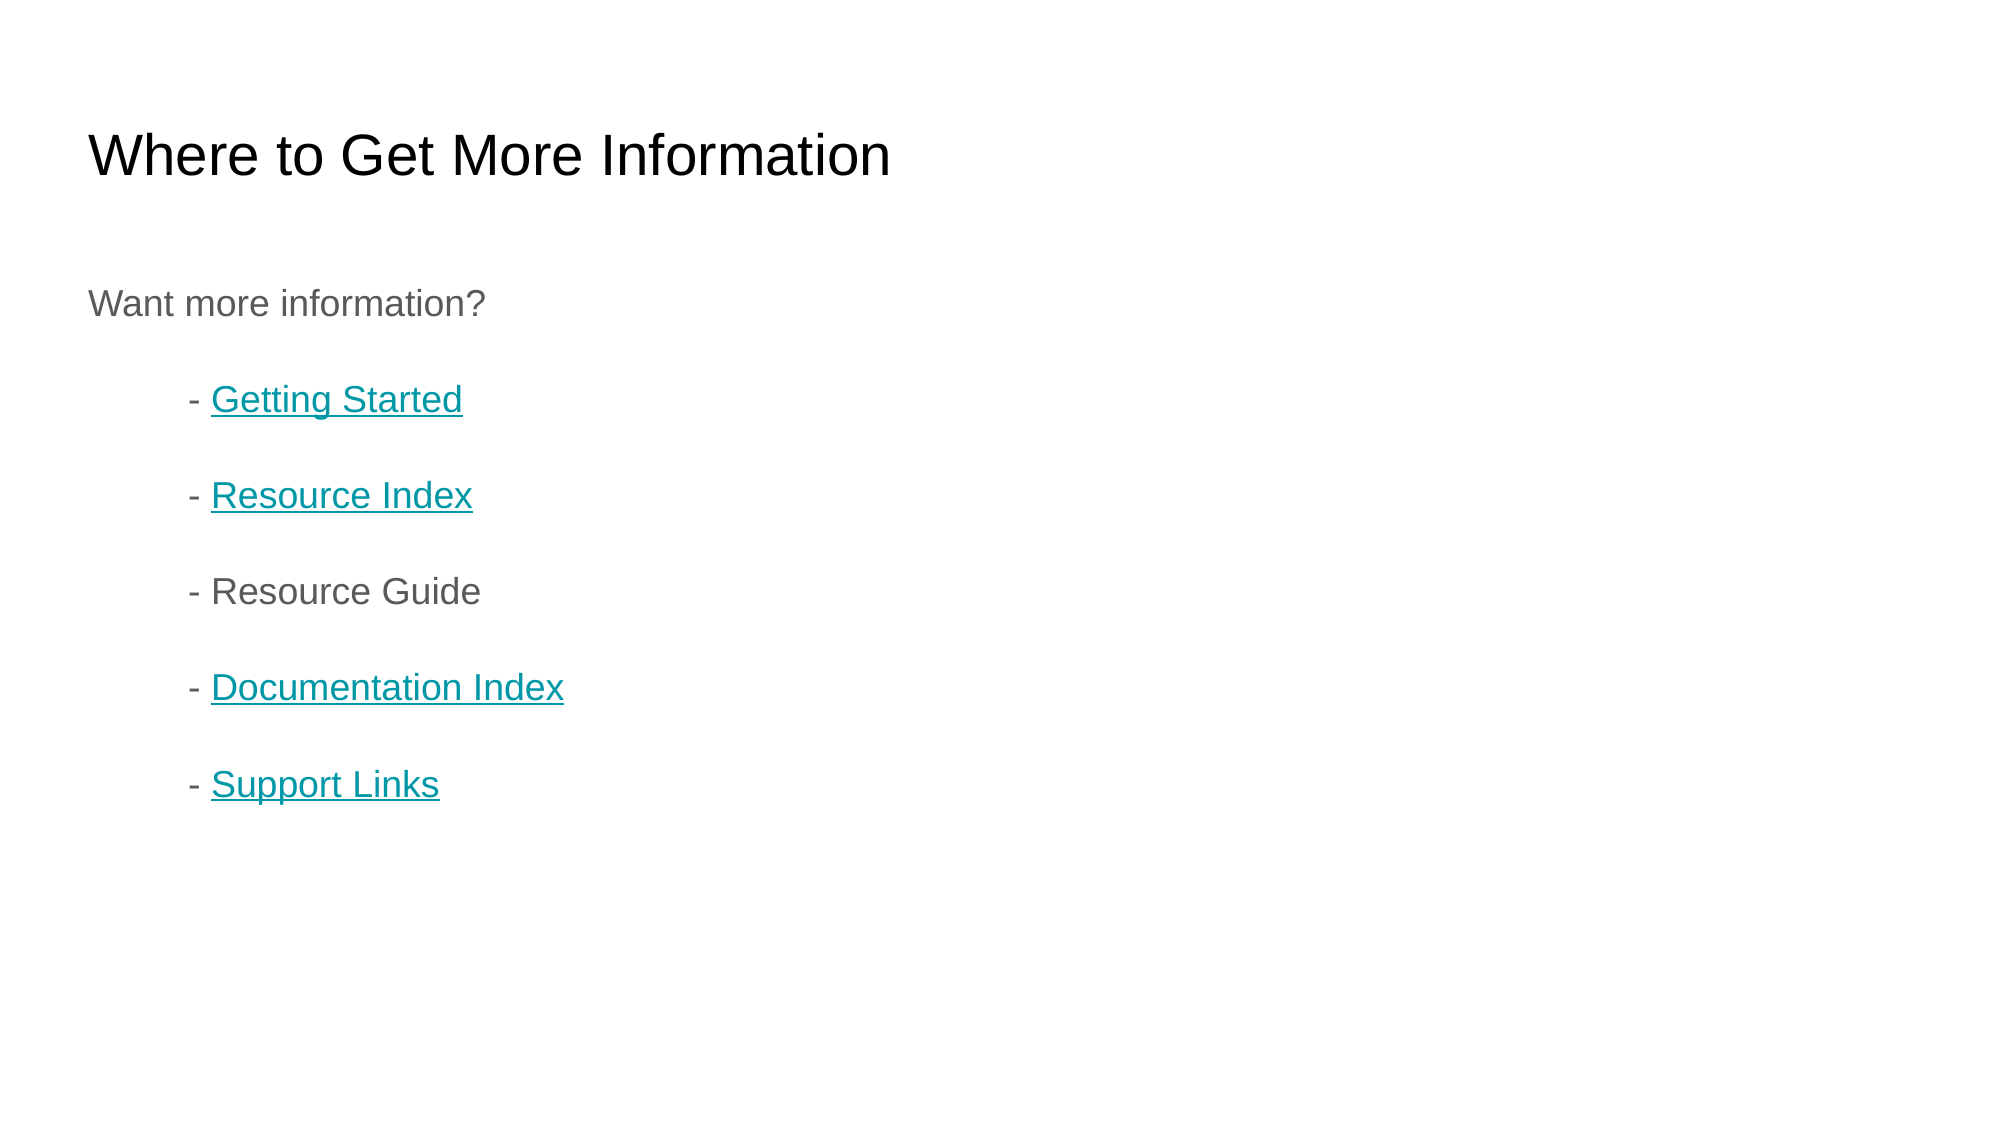

# Where to Get More Information
Want more information?
- Getting Started
- Resource Index
- Resource Guide
- Documentation Index
- Support Links